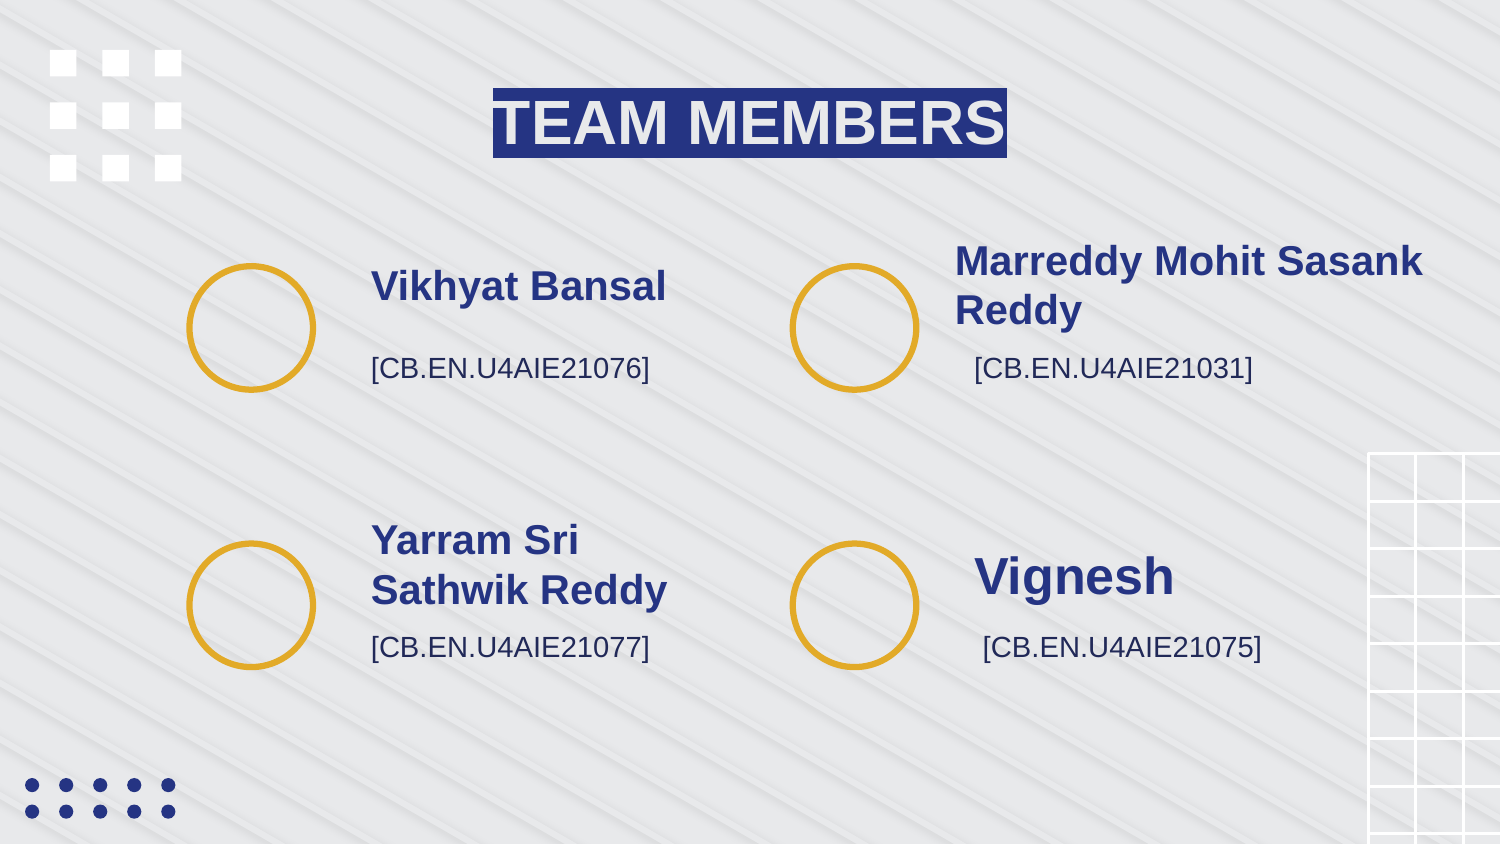

TEAM MEMBERS
Marreddy Mohit Sasank Reddy
# Vikhyat Bansal

[CB.EN.U4AIE21031]
[CB.EN.U4AIE21076]
Yarram Sri Sathwik Reddy
Vignesh

[CB.EN.U4AIE21077]
[CB.EN.U4AIE21075]